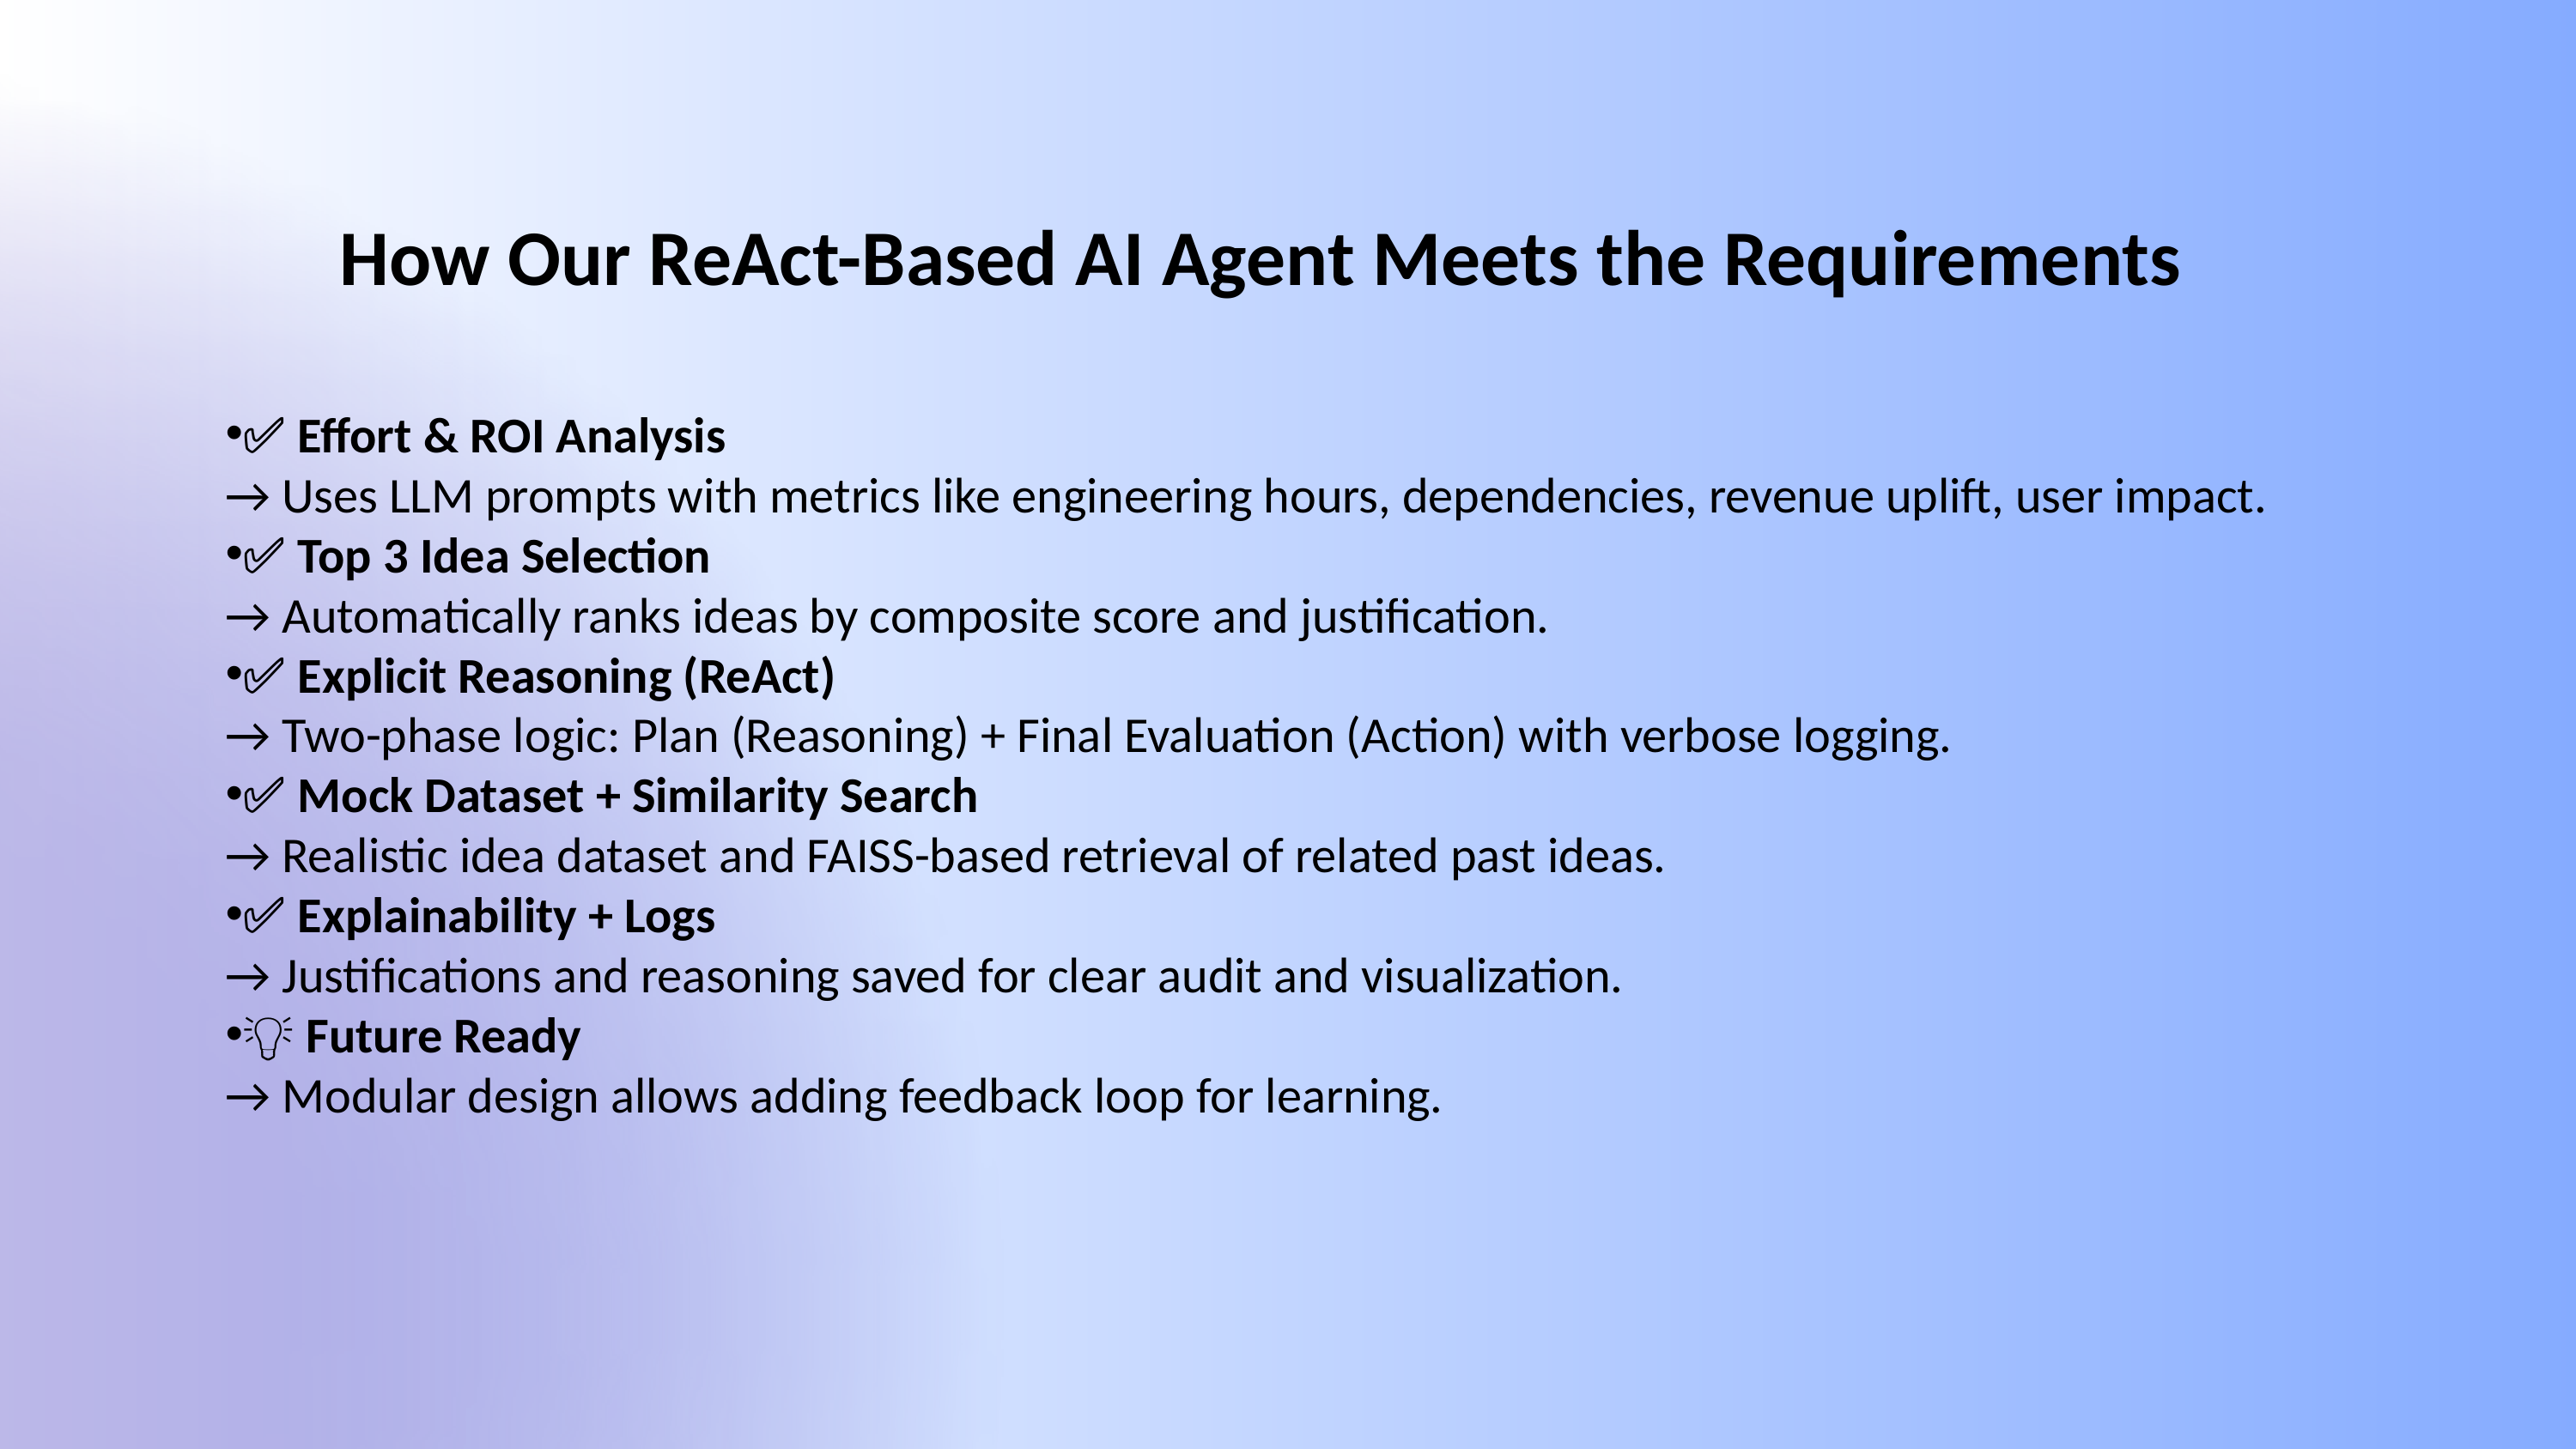

How Our ReAct-Based AI Agent Meets the Requirements
✅ Effort & ROI Analysis
→ Uses LLM prompts with metrics like engineering hours, dependencies, revenue uplift, user impact.
✅ Top 3 Idea Selection
→ Automatically ranks ideas by composite score and justification.
✅ Explicit Reasoning (ReAct)
→ Two-phase logic: Plan (Reasoning) + Final Evaluation (Action) with verbose logging.
✅ Mock Dataset + Similarity Search
→ Realistic idea dataset and FAISS-based retrieval of related past ideas.
✅ Explainability + Logs
→ Justifications and reasoning saved for clear audit and visualization.
💡 Future Ready
→ Modular design allows adding feedback loop for learning.